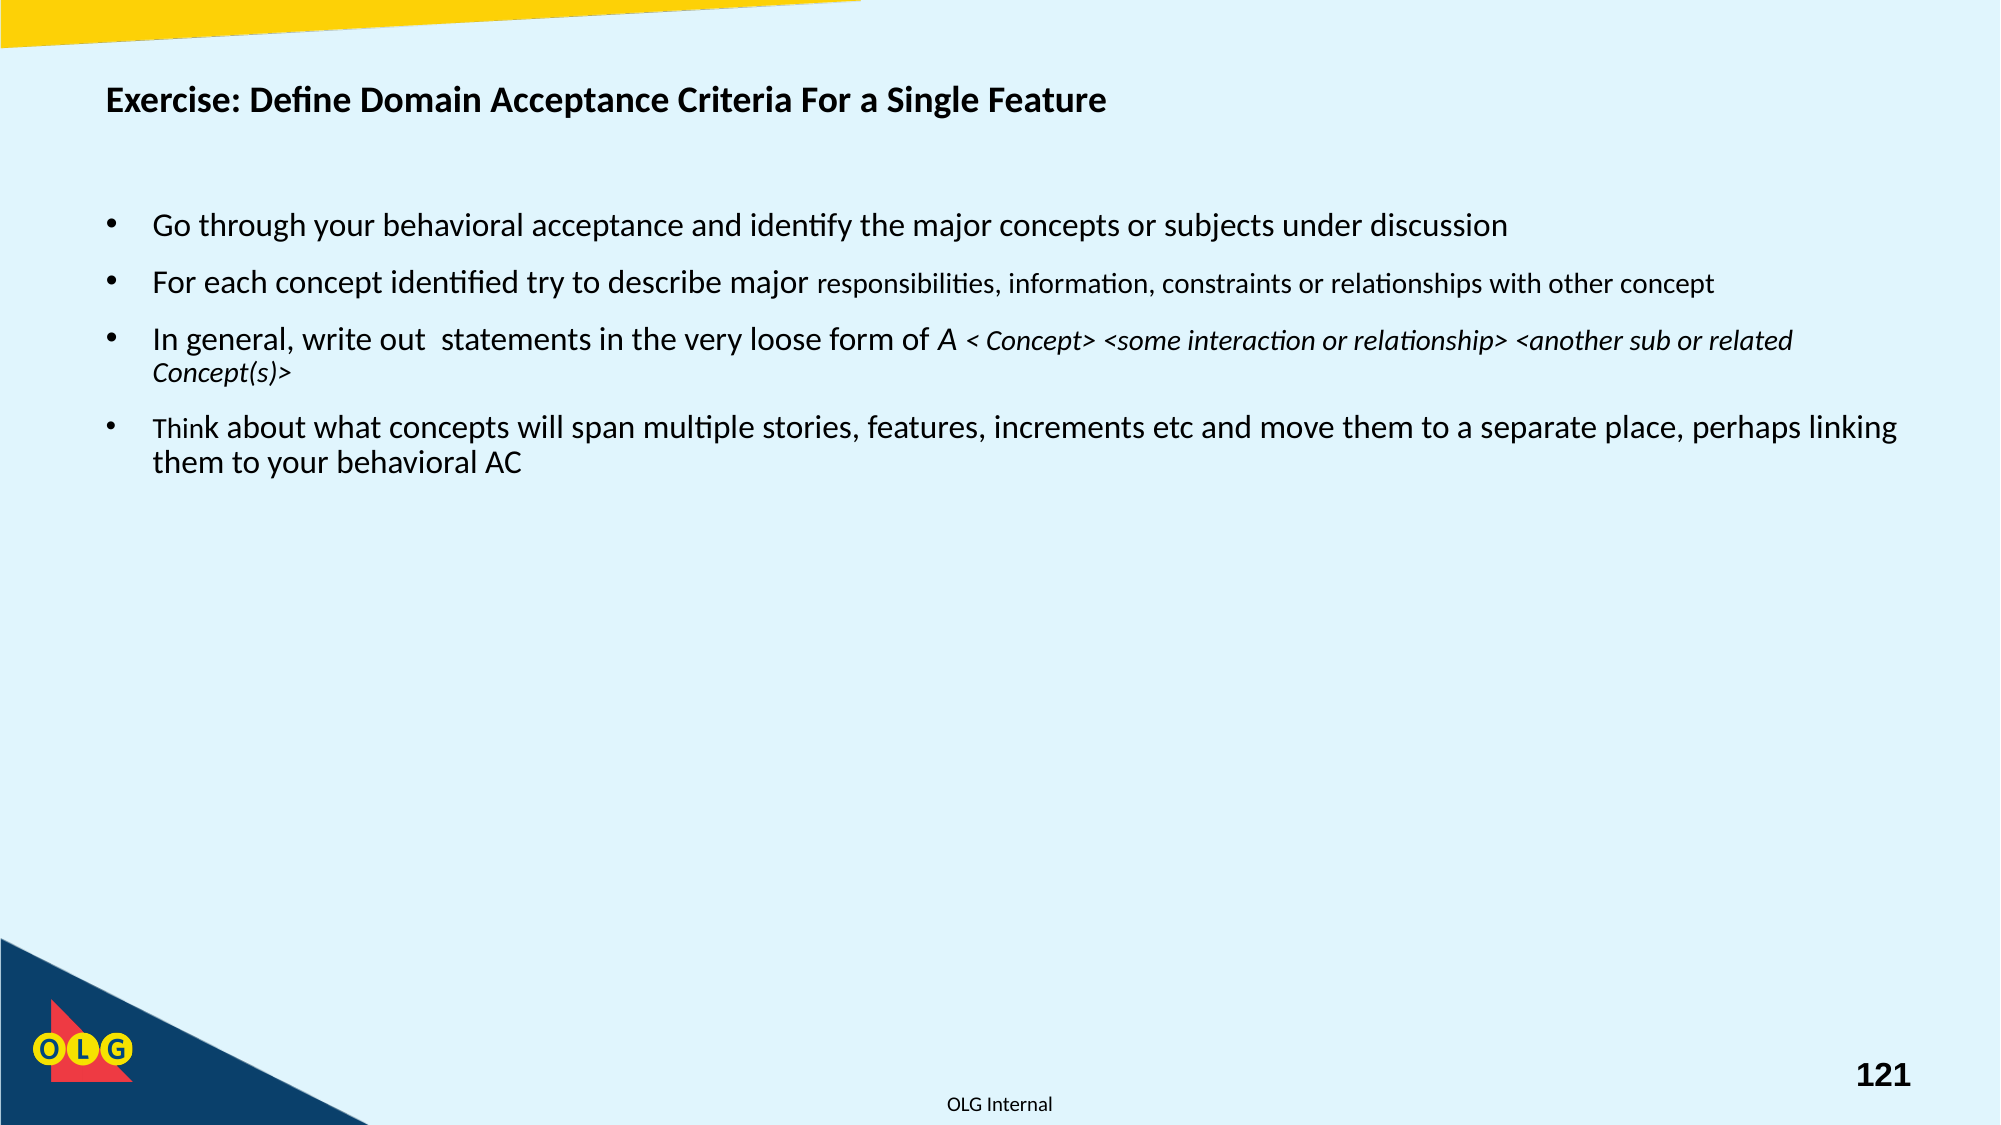

# Exercise: Define Domain Acceptance Criteria For a Single Feature

Go through your behavioral acceptance and identify the major concepts or subjects under discussion
For each concept identified try to describe major responsibilities, information, constraints or relationships with other concept
In general, write out  statements in the very loose form of A < Concept> <some interaction or relationship> <another sub or related Concept(s)>
Think about what concepts will span multiple stories, features, increments etc and move them to a separate place, perhaps linking them to your behavioral AC

121